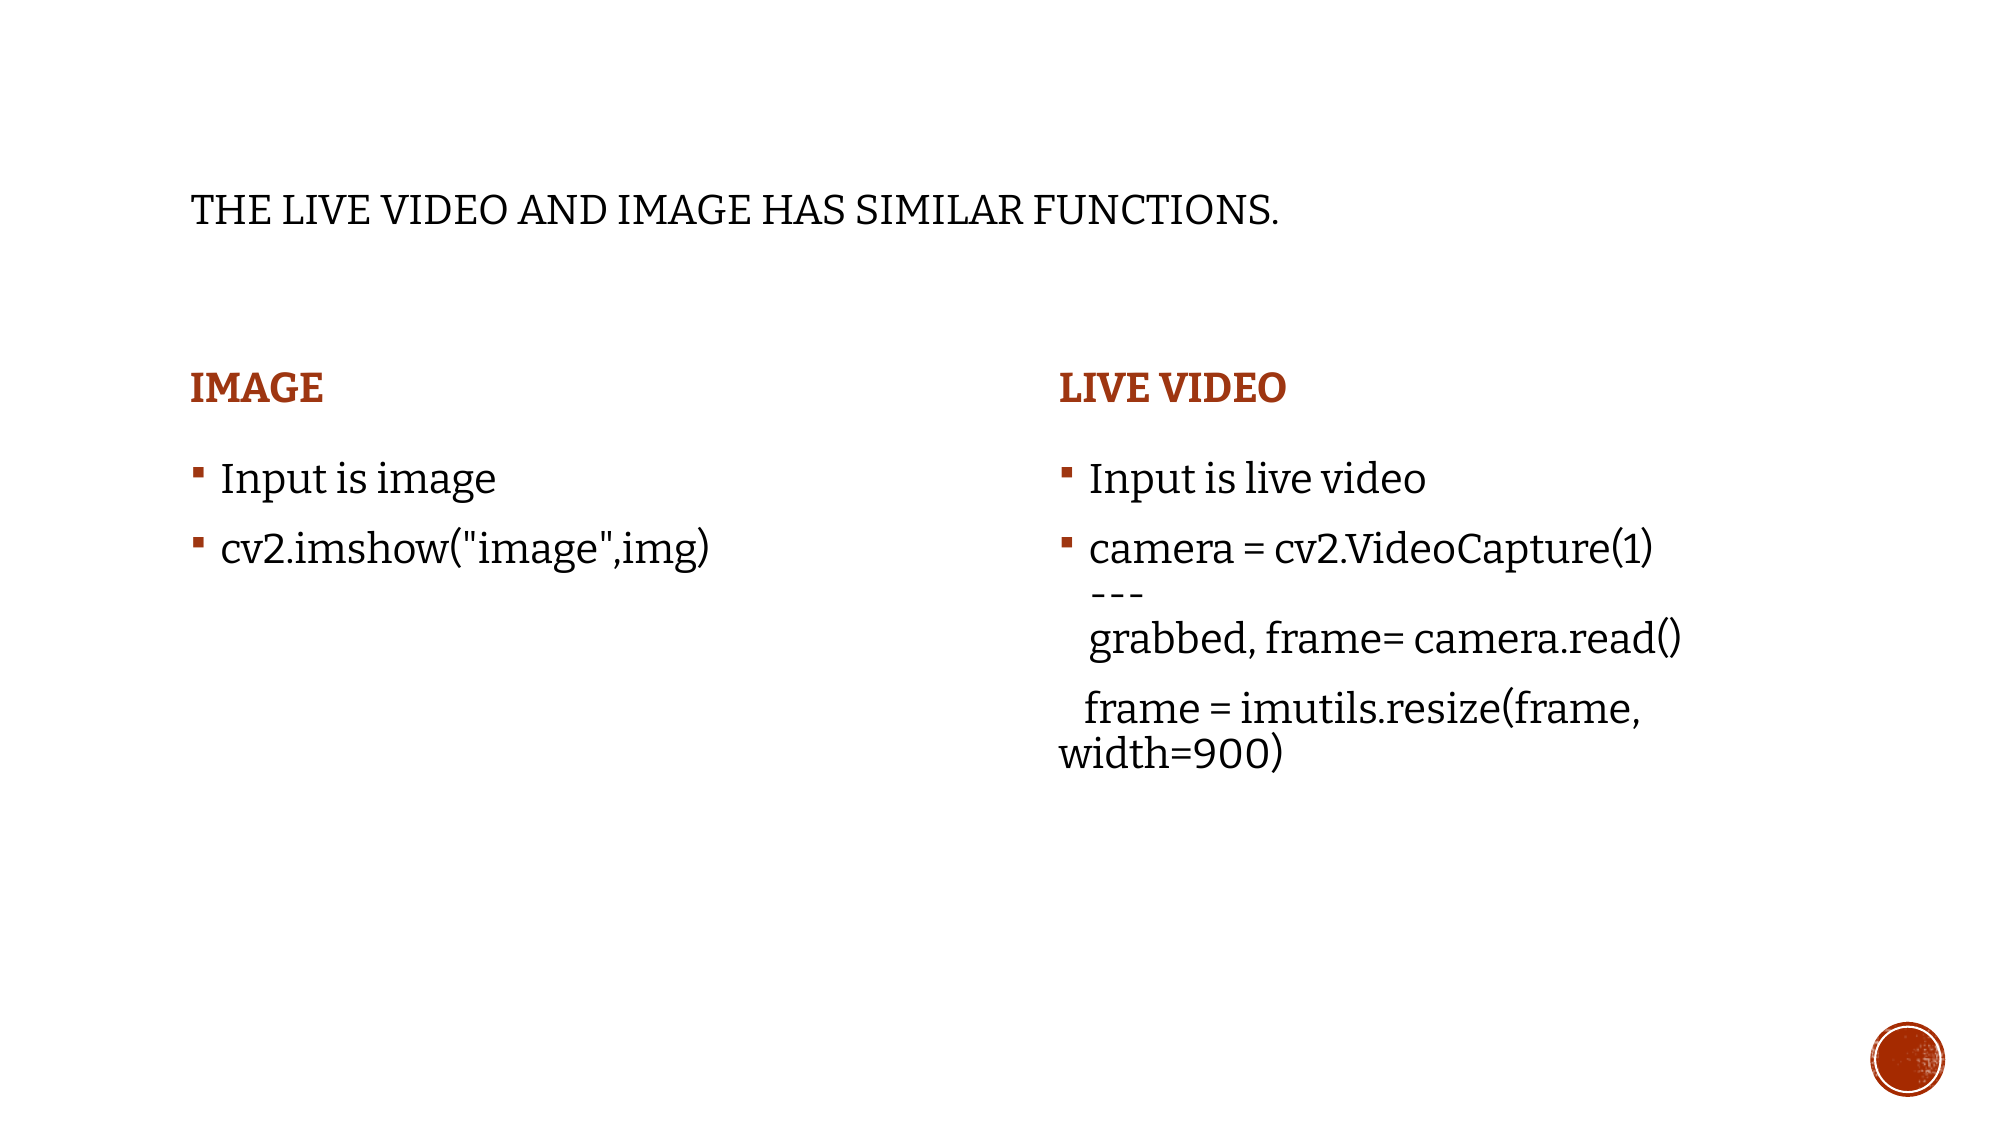

# The live video and image has similar functions.
IMAGE
LIVE VIDEO
Input is image
cv2.imshow("image",img)
Input is live video
camera = cv2.VideoCapture(1)
---
grabbed, frame= camera.read()
   frame = imutils.resize(frame,    width=900)